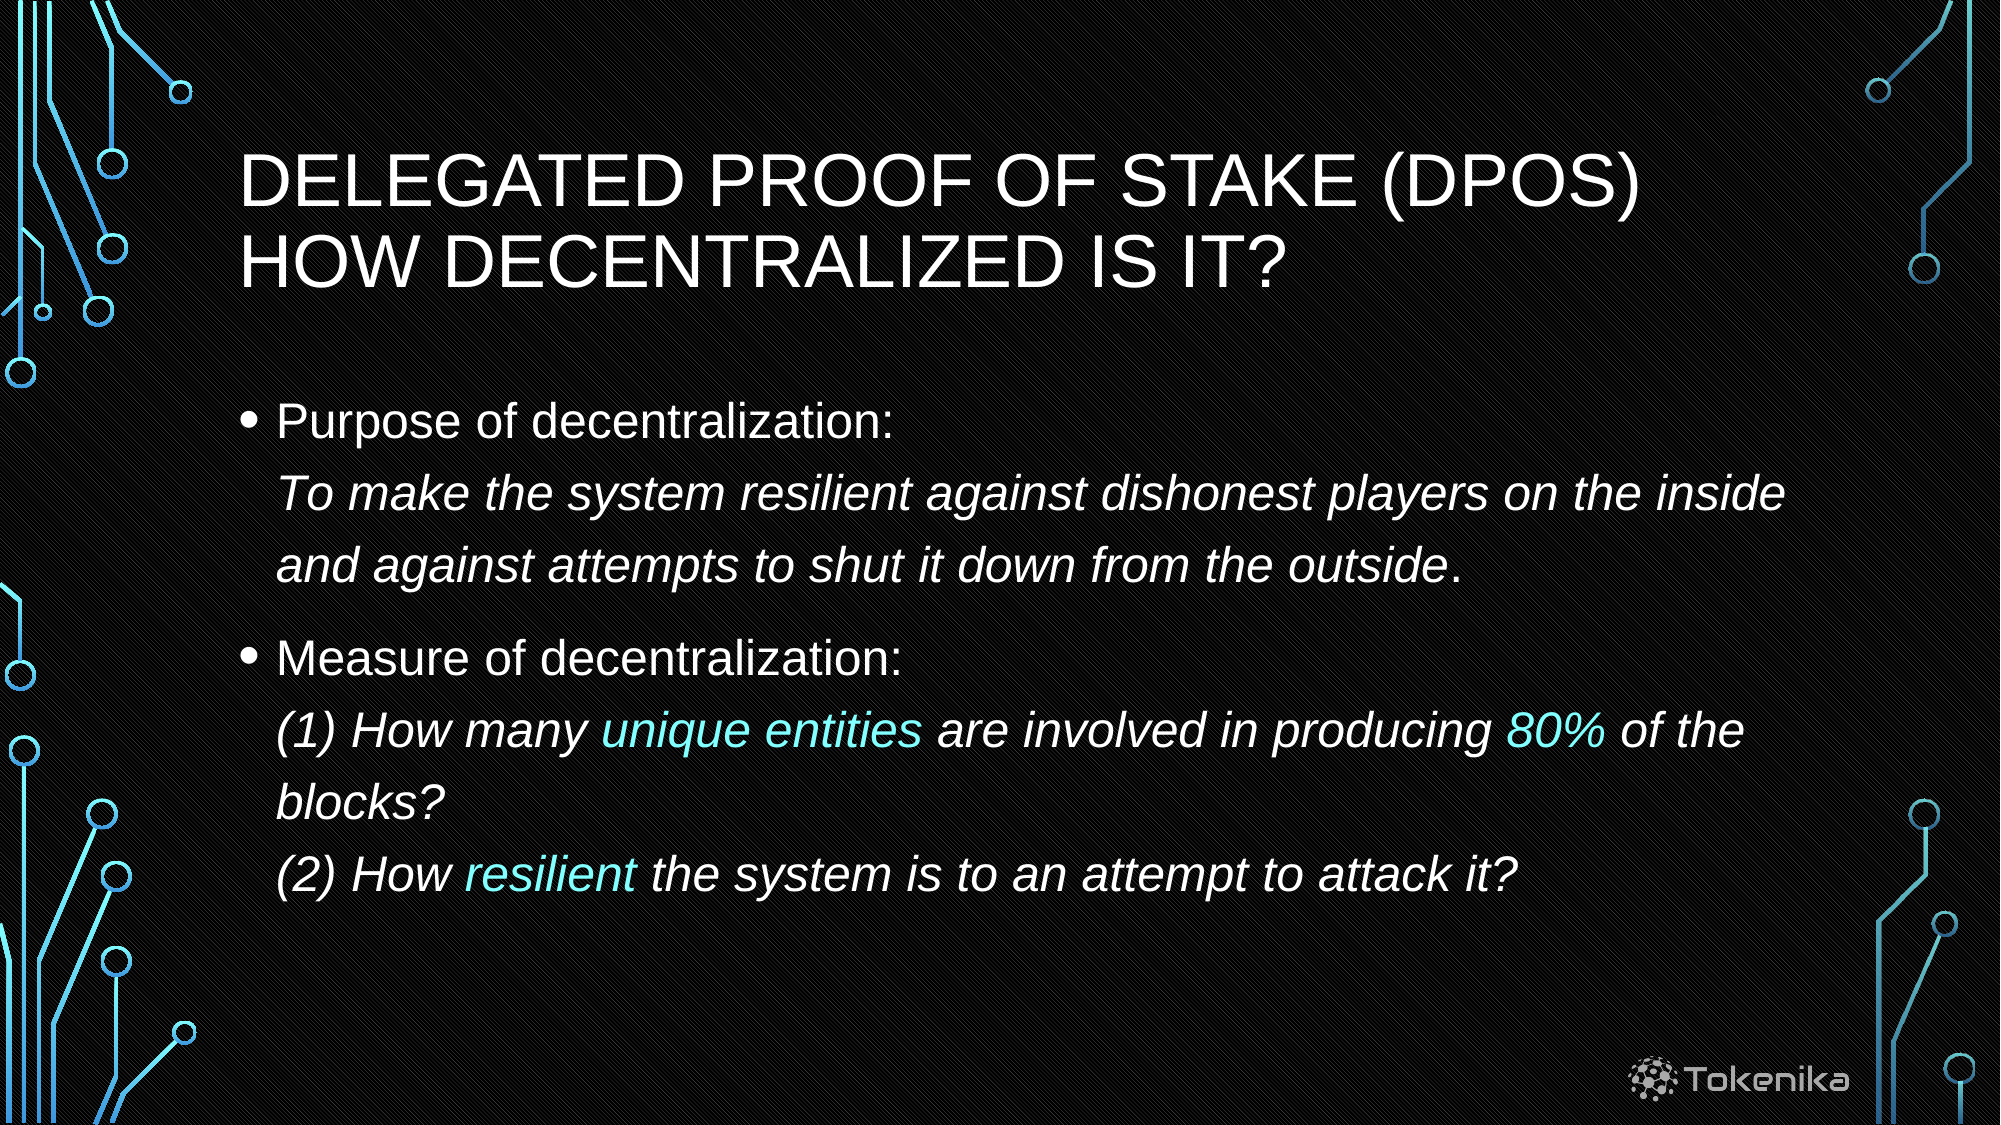

# Delegated proof of stake (DPOS) HOW decentralized IS IT?
Purpose of decentralization:
To make the system resilient against dishonest players on the inside and against attempts to shut it down from the outside.
Measure of decentralization:
(1) How many unique entities are involved in producing 80% of the blocks?
(2) How resilient the system is to an attempt to attack it?